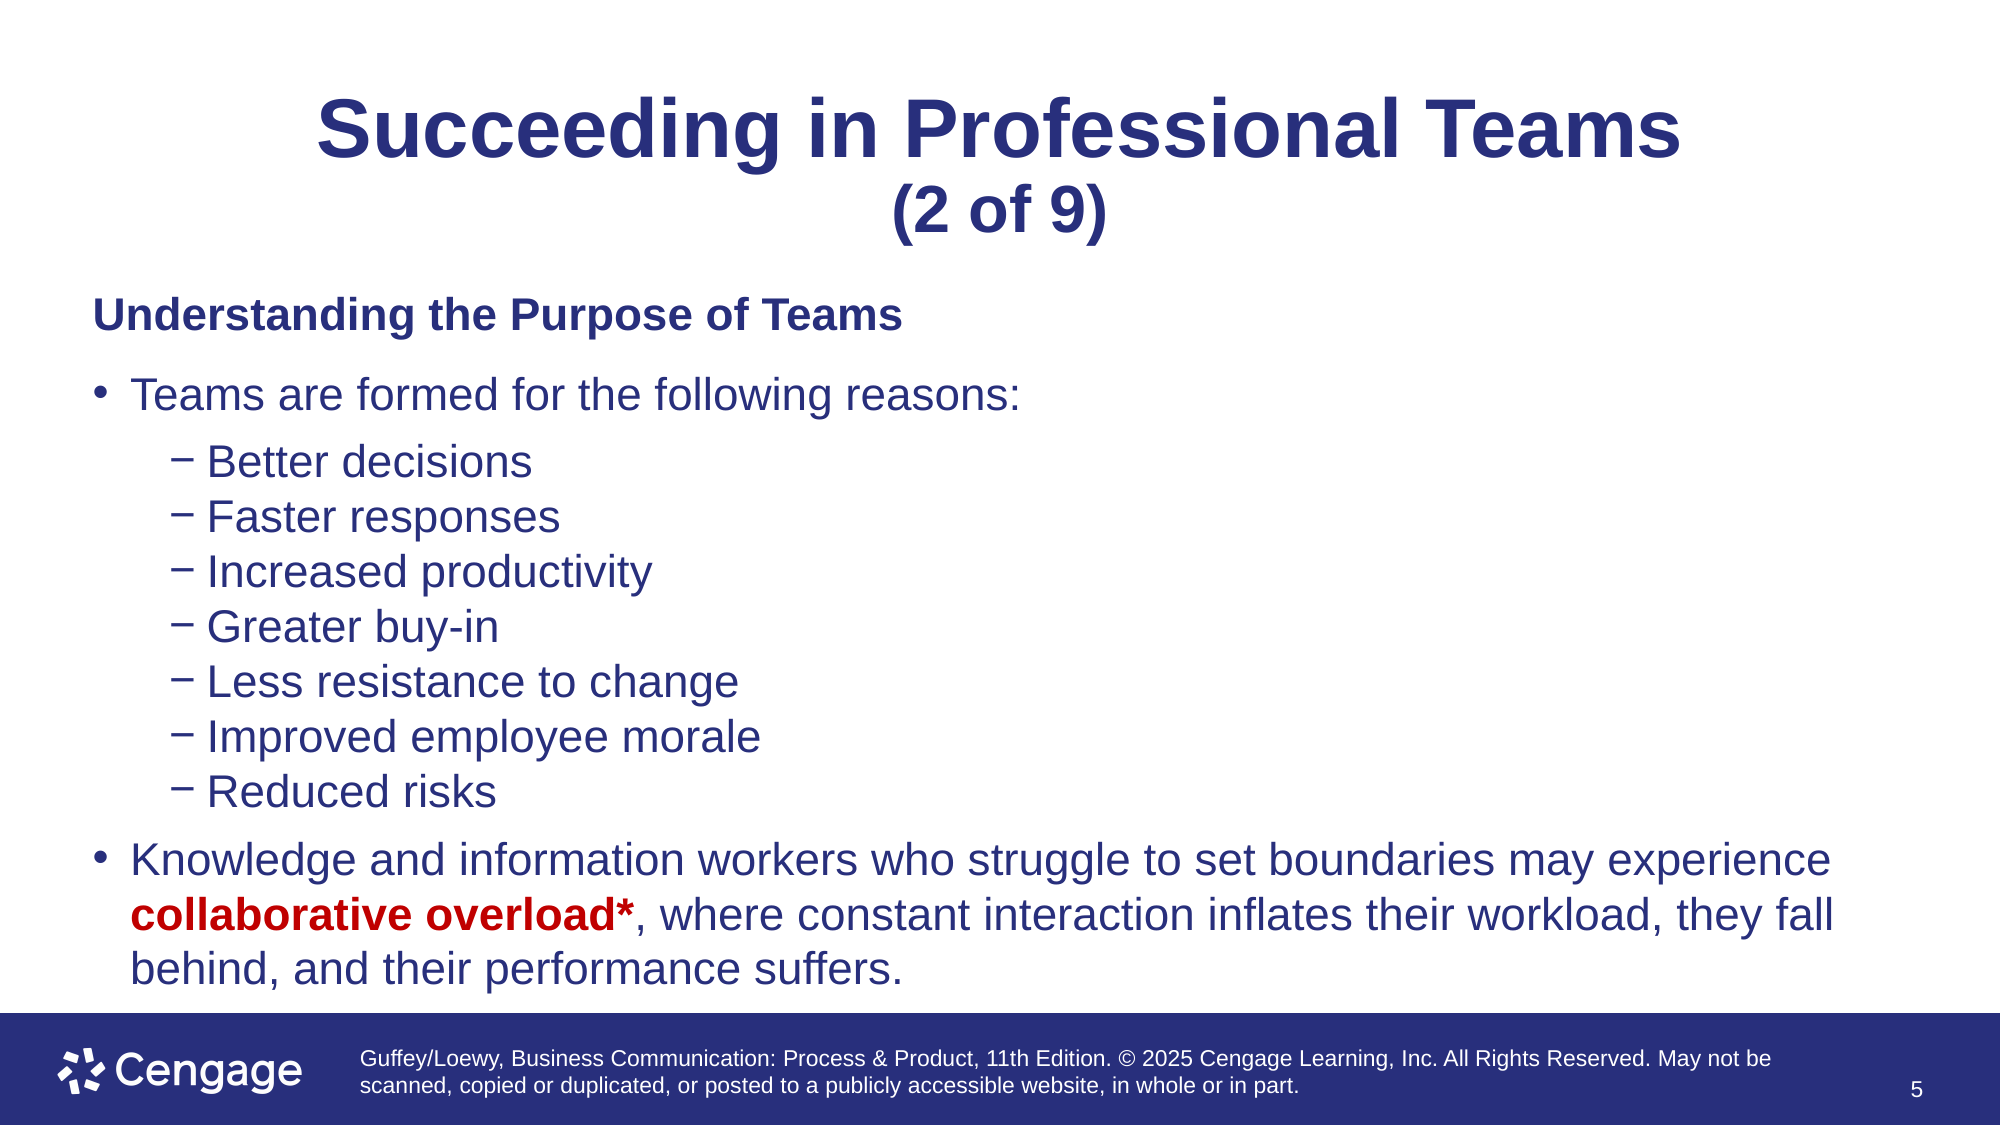

# Succeeding in Professional Teams (2 of 9)
Understanding the Purpose of Teams
Teams are formed for the following reasons:
Better decisions
Faster responses
Increased productivity
Greater buy-in
Less resistance to change
Improved employee morale
Reduced risks
Knowledge and information workers who struggle to set boundaries may experience collaborative overload*, where constant interaction inflates their workload, they fall behind, and their performance suffers.